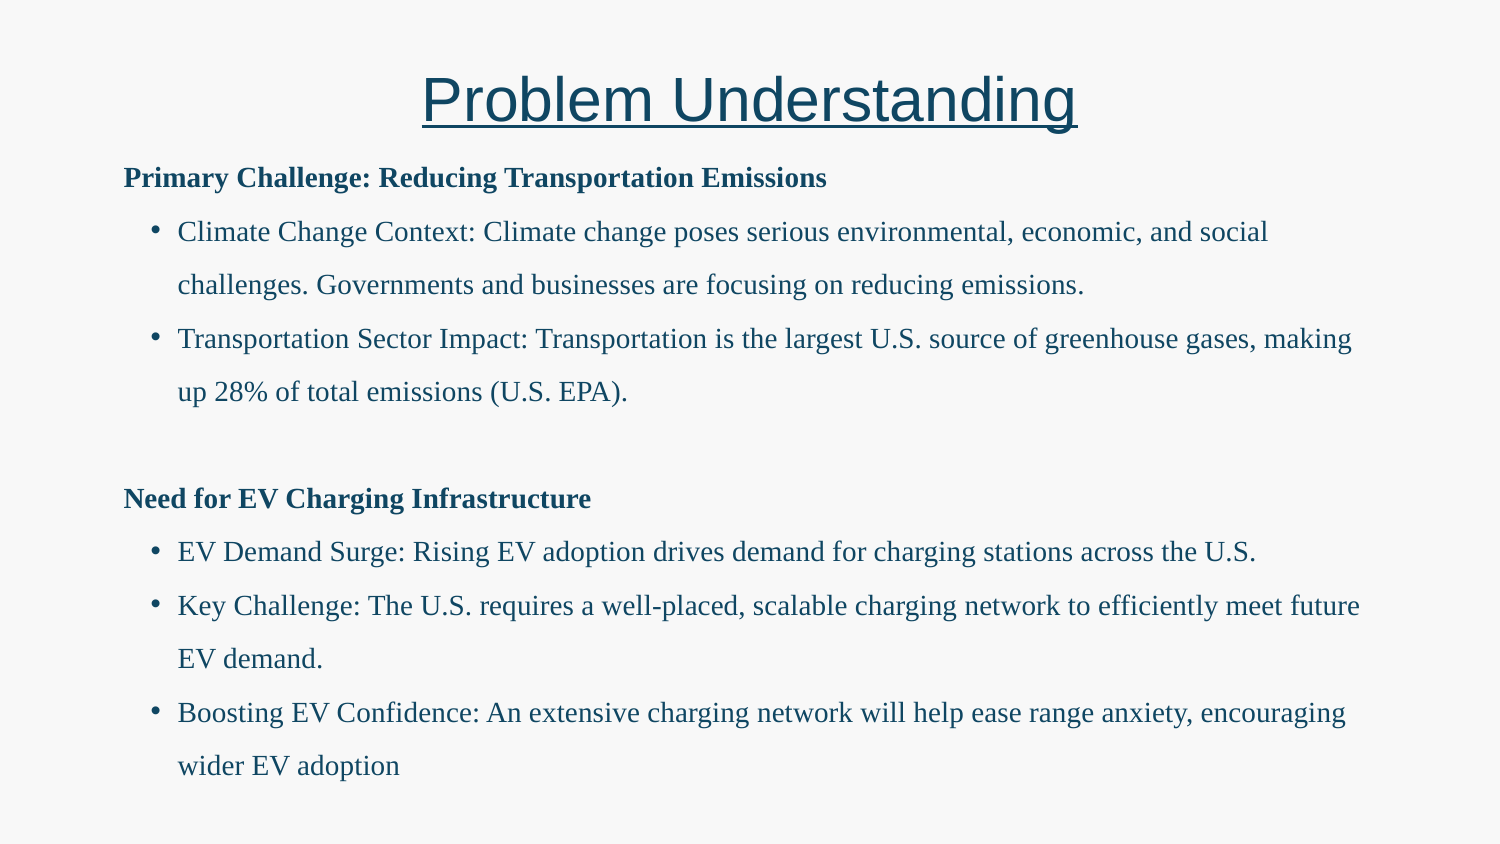

Problem Understanding
Primary Challenge: Reducing Transportation Emissions
Climate Change Context: Climate change poses serious environmental, economic, and social challenges. Governments and businesses are focusing on reducing emissions.
Transportation Sector Impact: Transportation is the largest U.S. source of greenhouse gases, making up 28% of total emissions (U.S. EPA).

Need for EV Charging Infrastructure
EV Demand Surge: Rising EV adoption drives demand for charging stations across the U.S.
Key Challenge: The U.S. requires a well-placed, scalable charging network to efficiently meet future EV demand.
Boosting EV Confidence: An extensive charging network will help ease range anxiety, encouraging wider EV adoption